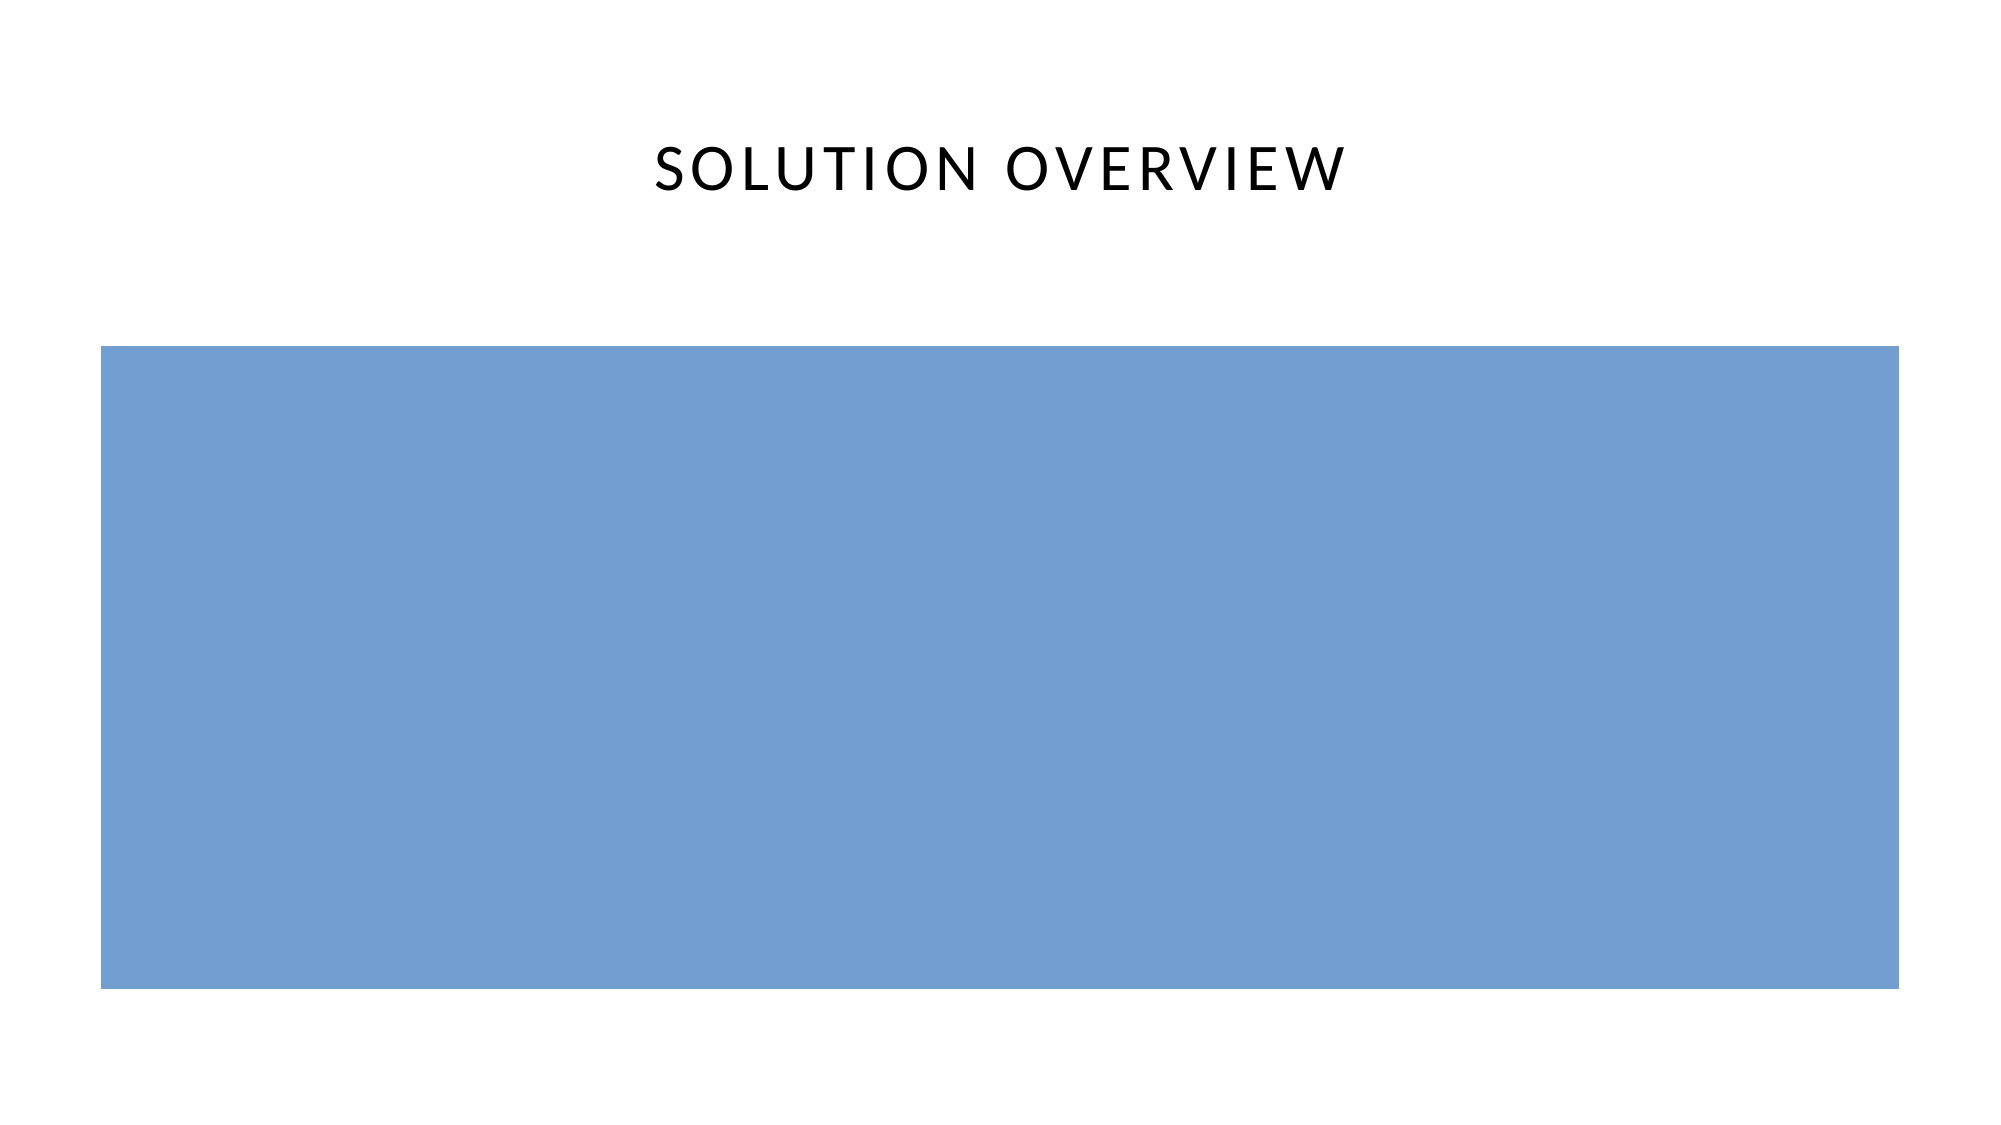

# Solution Overview
A PHP-based, browser-friendly Jeopardy game for two players.
Questions are loaded dynamically from a .txt file for easy editing and scalability.
Automatically selects 5 random categories per game to keep each session fresh.
Score is tracked and displayed in real-time, with correct/incorrect answer feedback.
A live leaderboard is generated as an HTML file for persistent post-game viewing (currently not working via codd server)